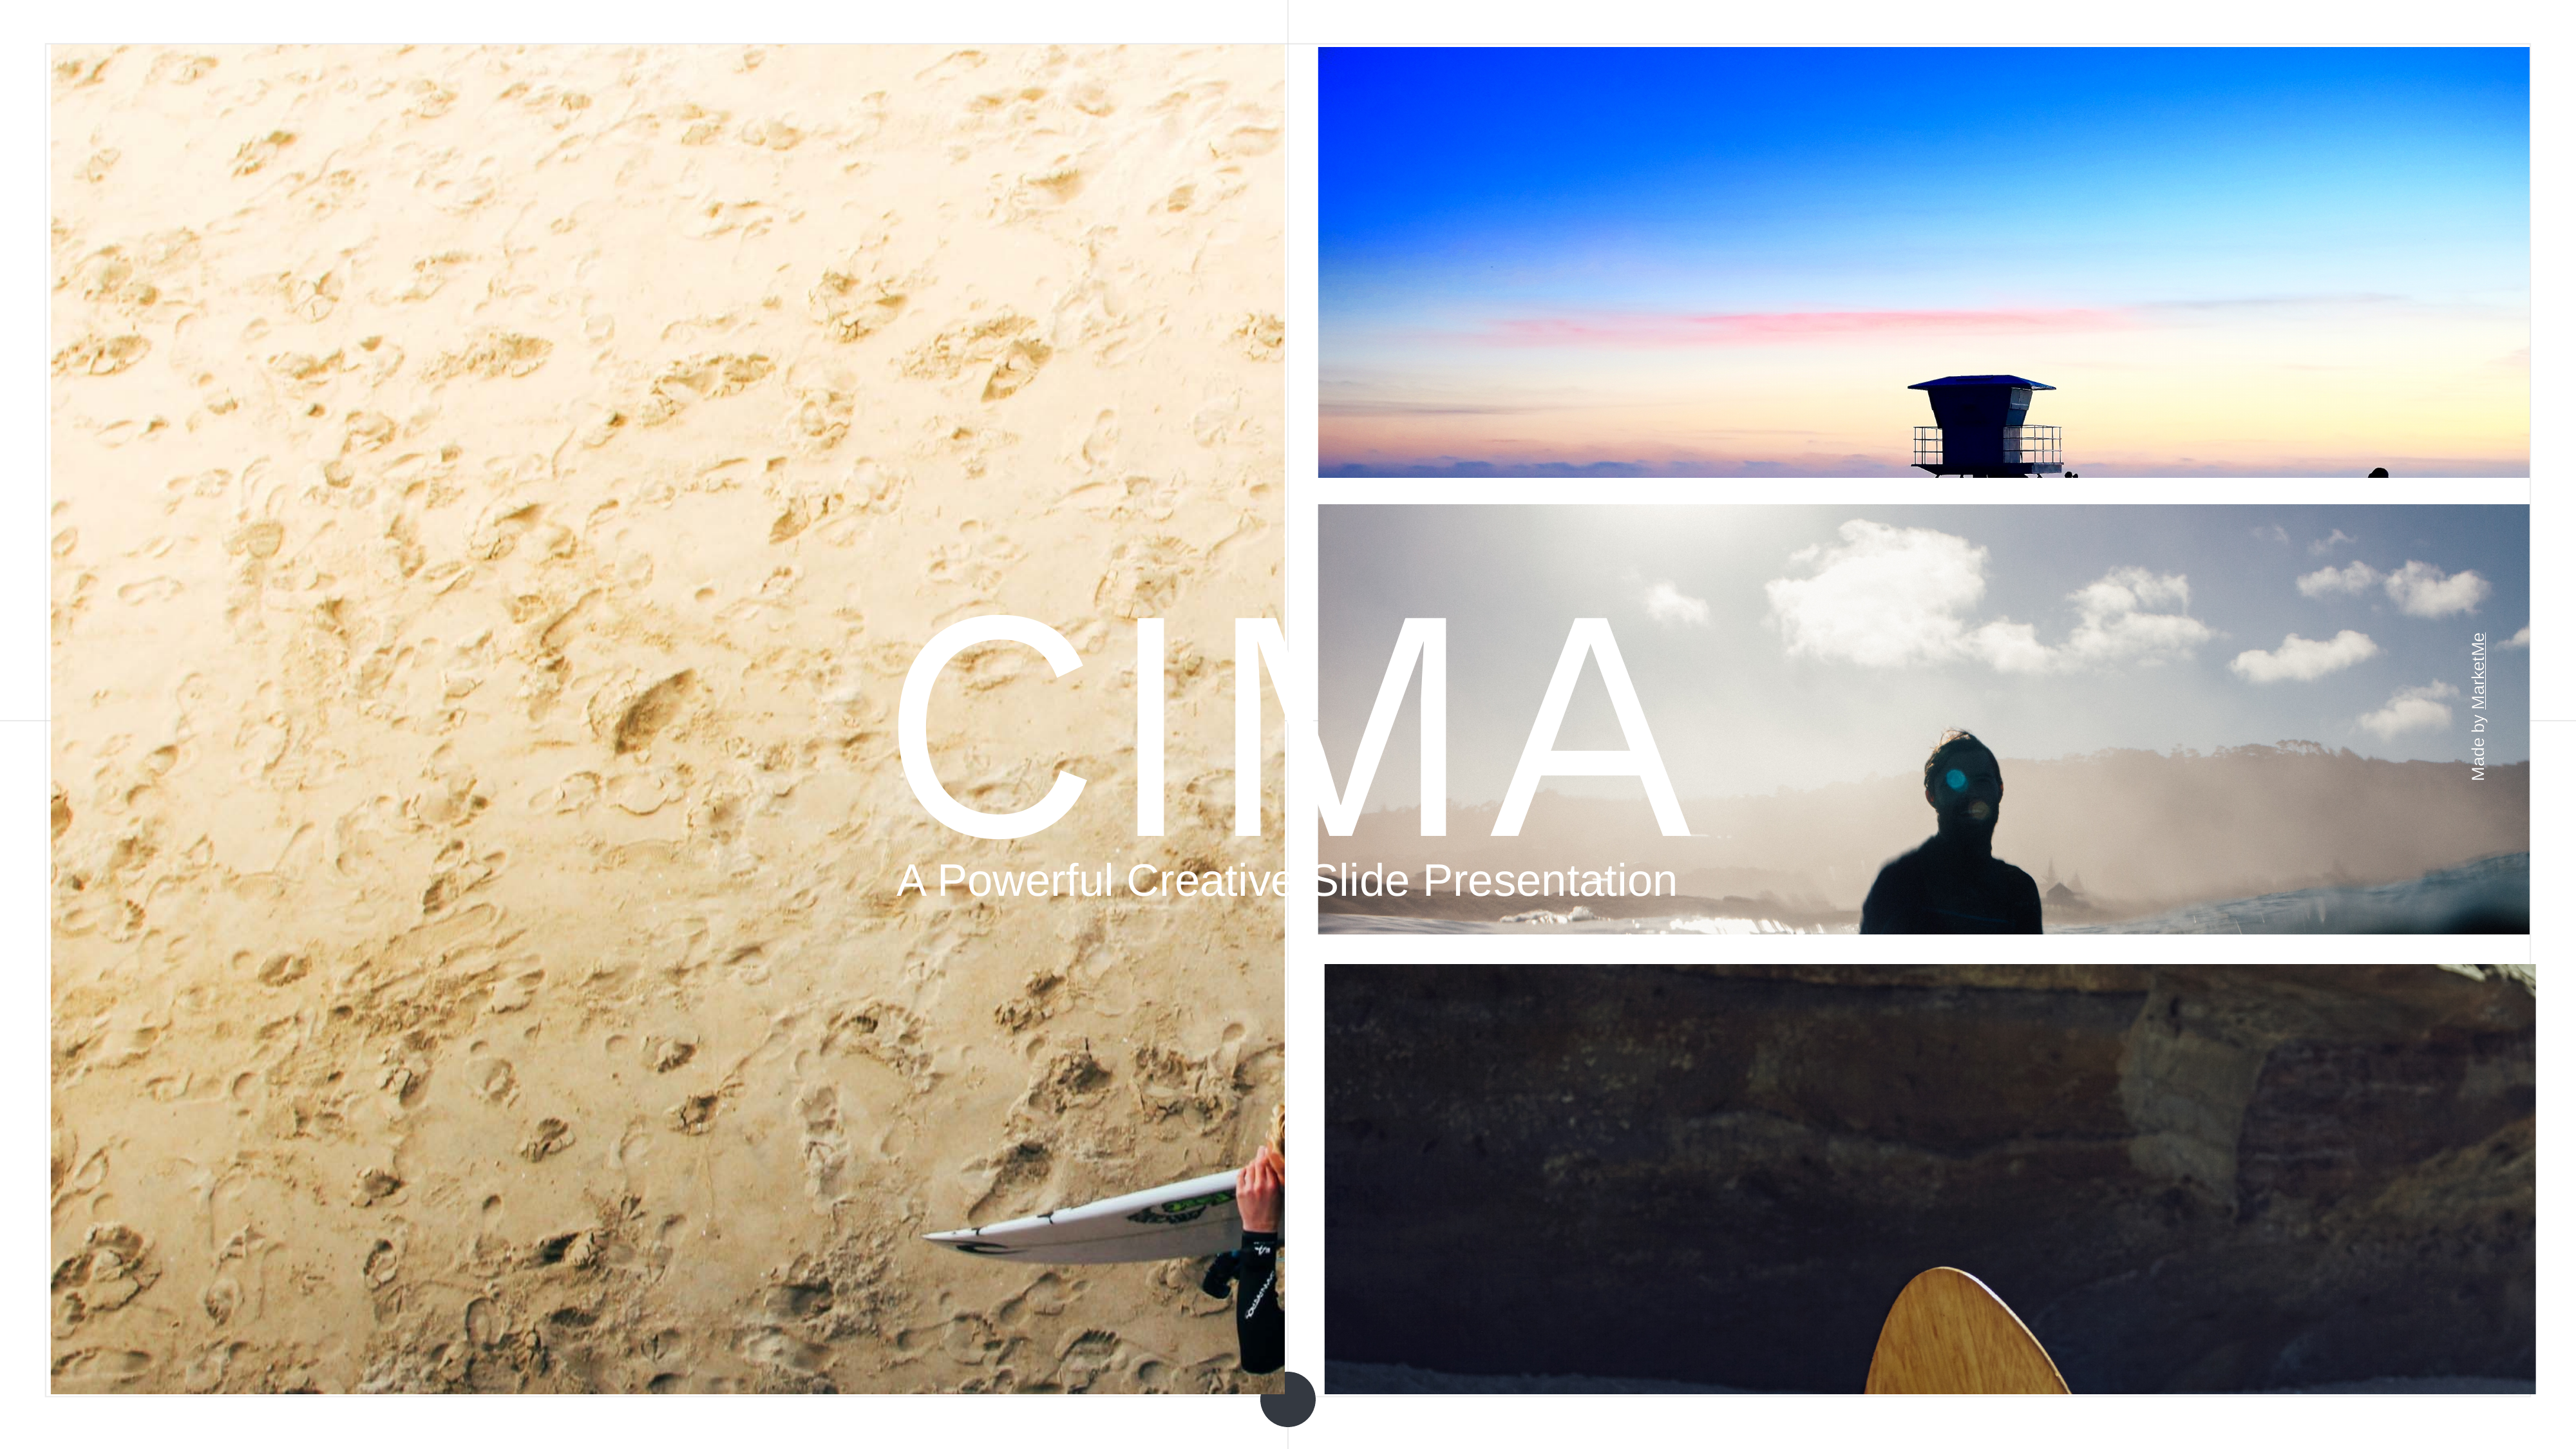

CIMA
Made by MarketMe
Made by MarketMe
A Powerful Creative Slide Presentation